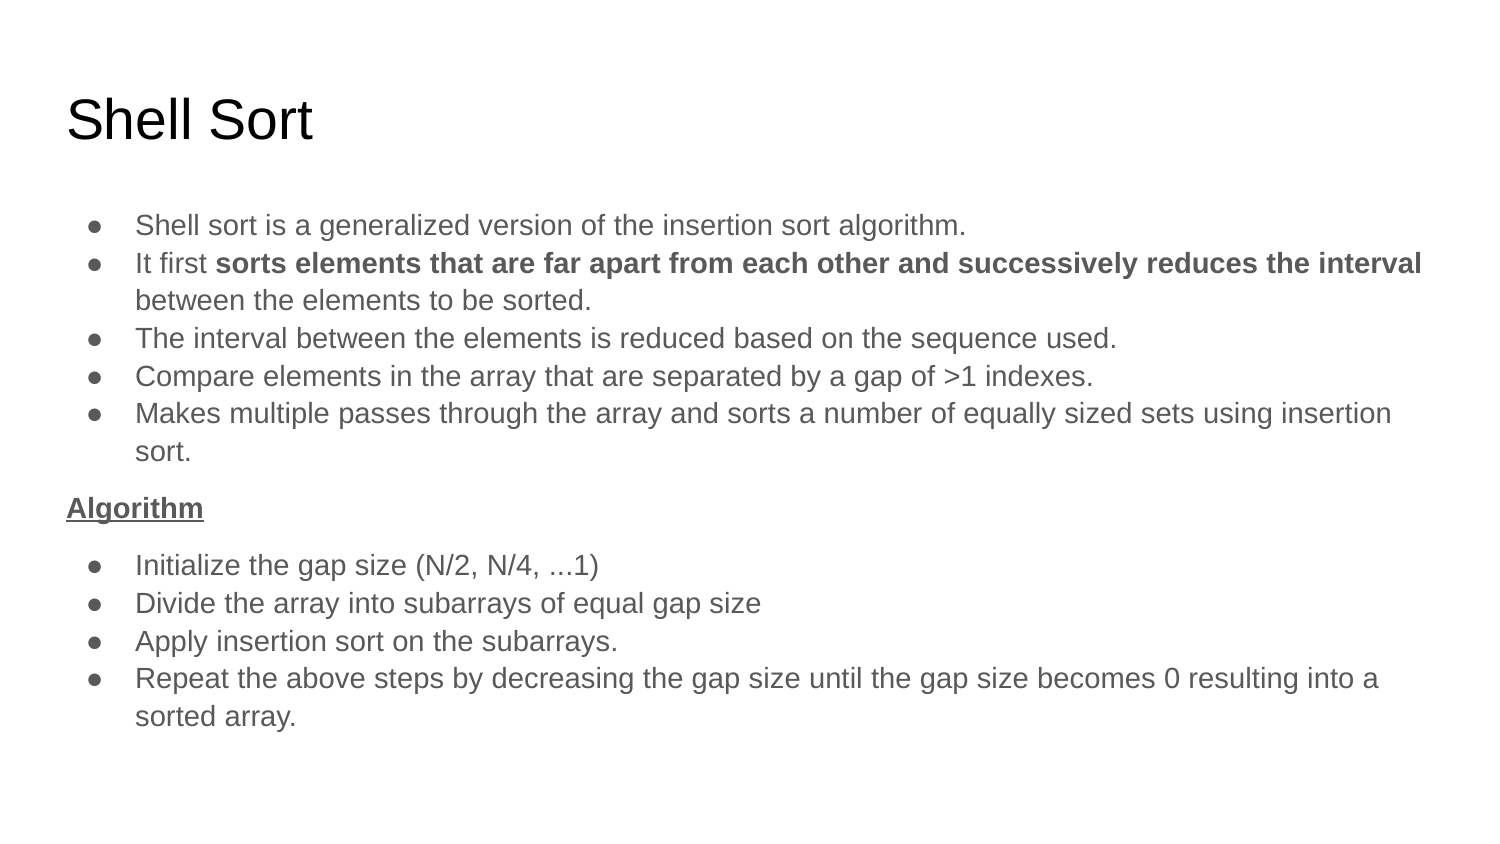

# Shell Sort
Shell sort is a generalized version of the insertion sort algorithm.
It first sorts elements that are far apart from each other and successively reduces the interval between the elements to be sorted.
The interval between the elements is reduced based on the sequence used.
Compare elements in the array that are separated by a gap of >1 indexes.
Makes multiple passes through the array and sorts a number of equally sized sets using insertion sort.
Algorithm
Initialize the gap size (N/2, N/4, ...1)
Divide the array into subarrays of equal gap size
Apply insertion sort on the subarrays.
Repeat the above steps by decreasing the gap size until the gap size becomes 0 resulting into a sorted array.